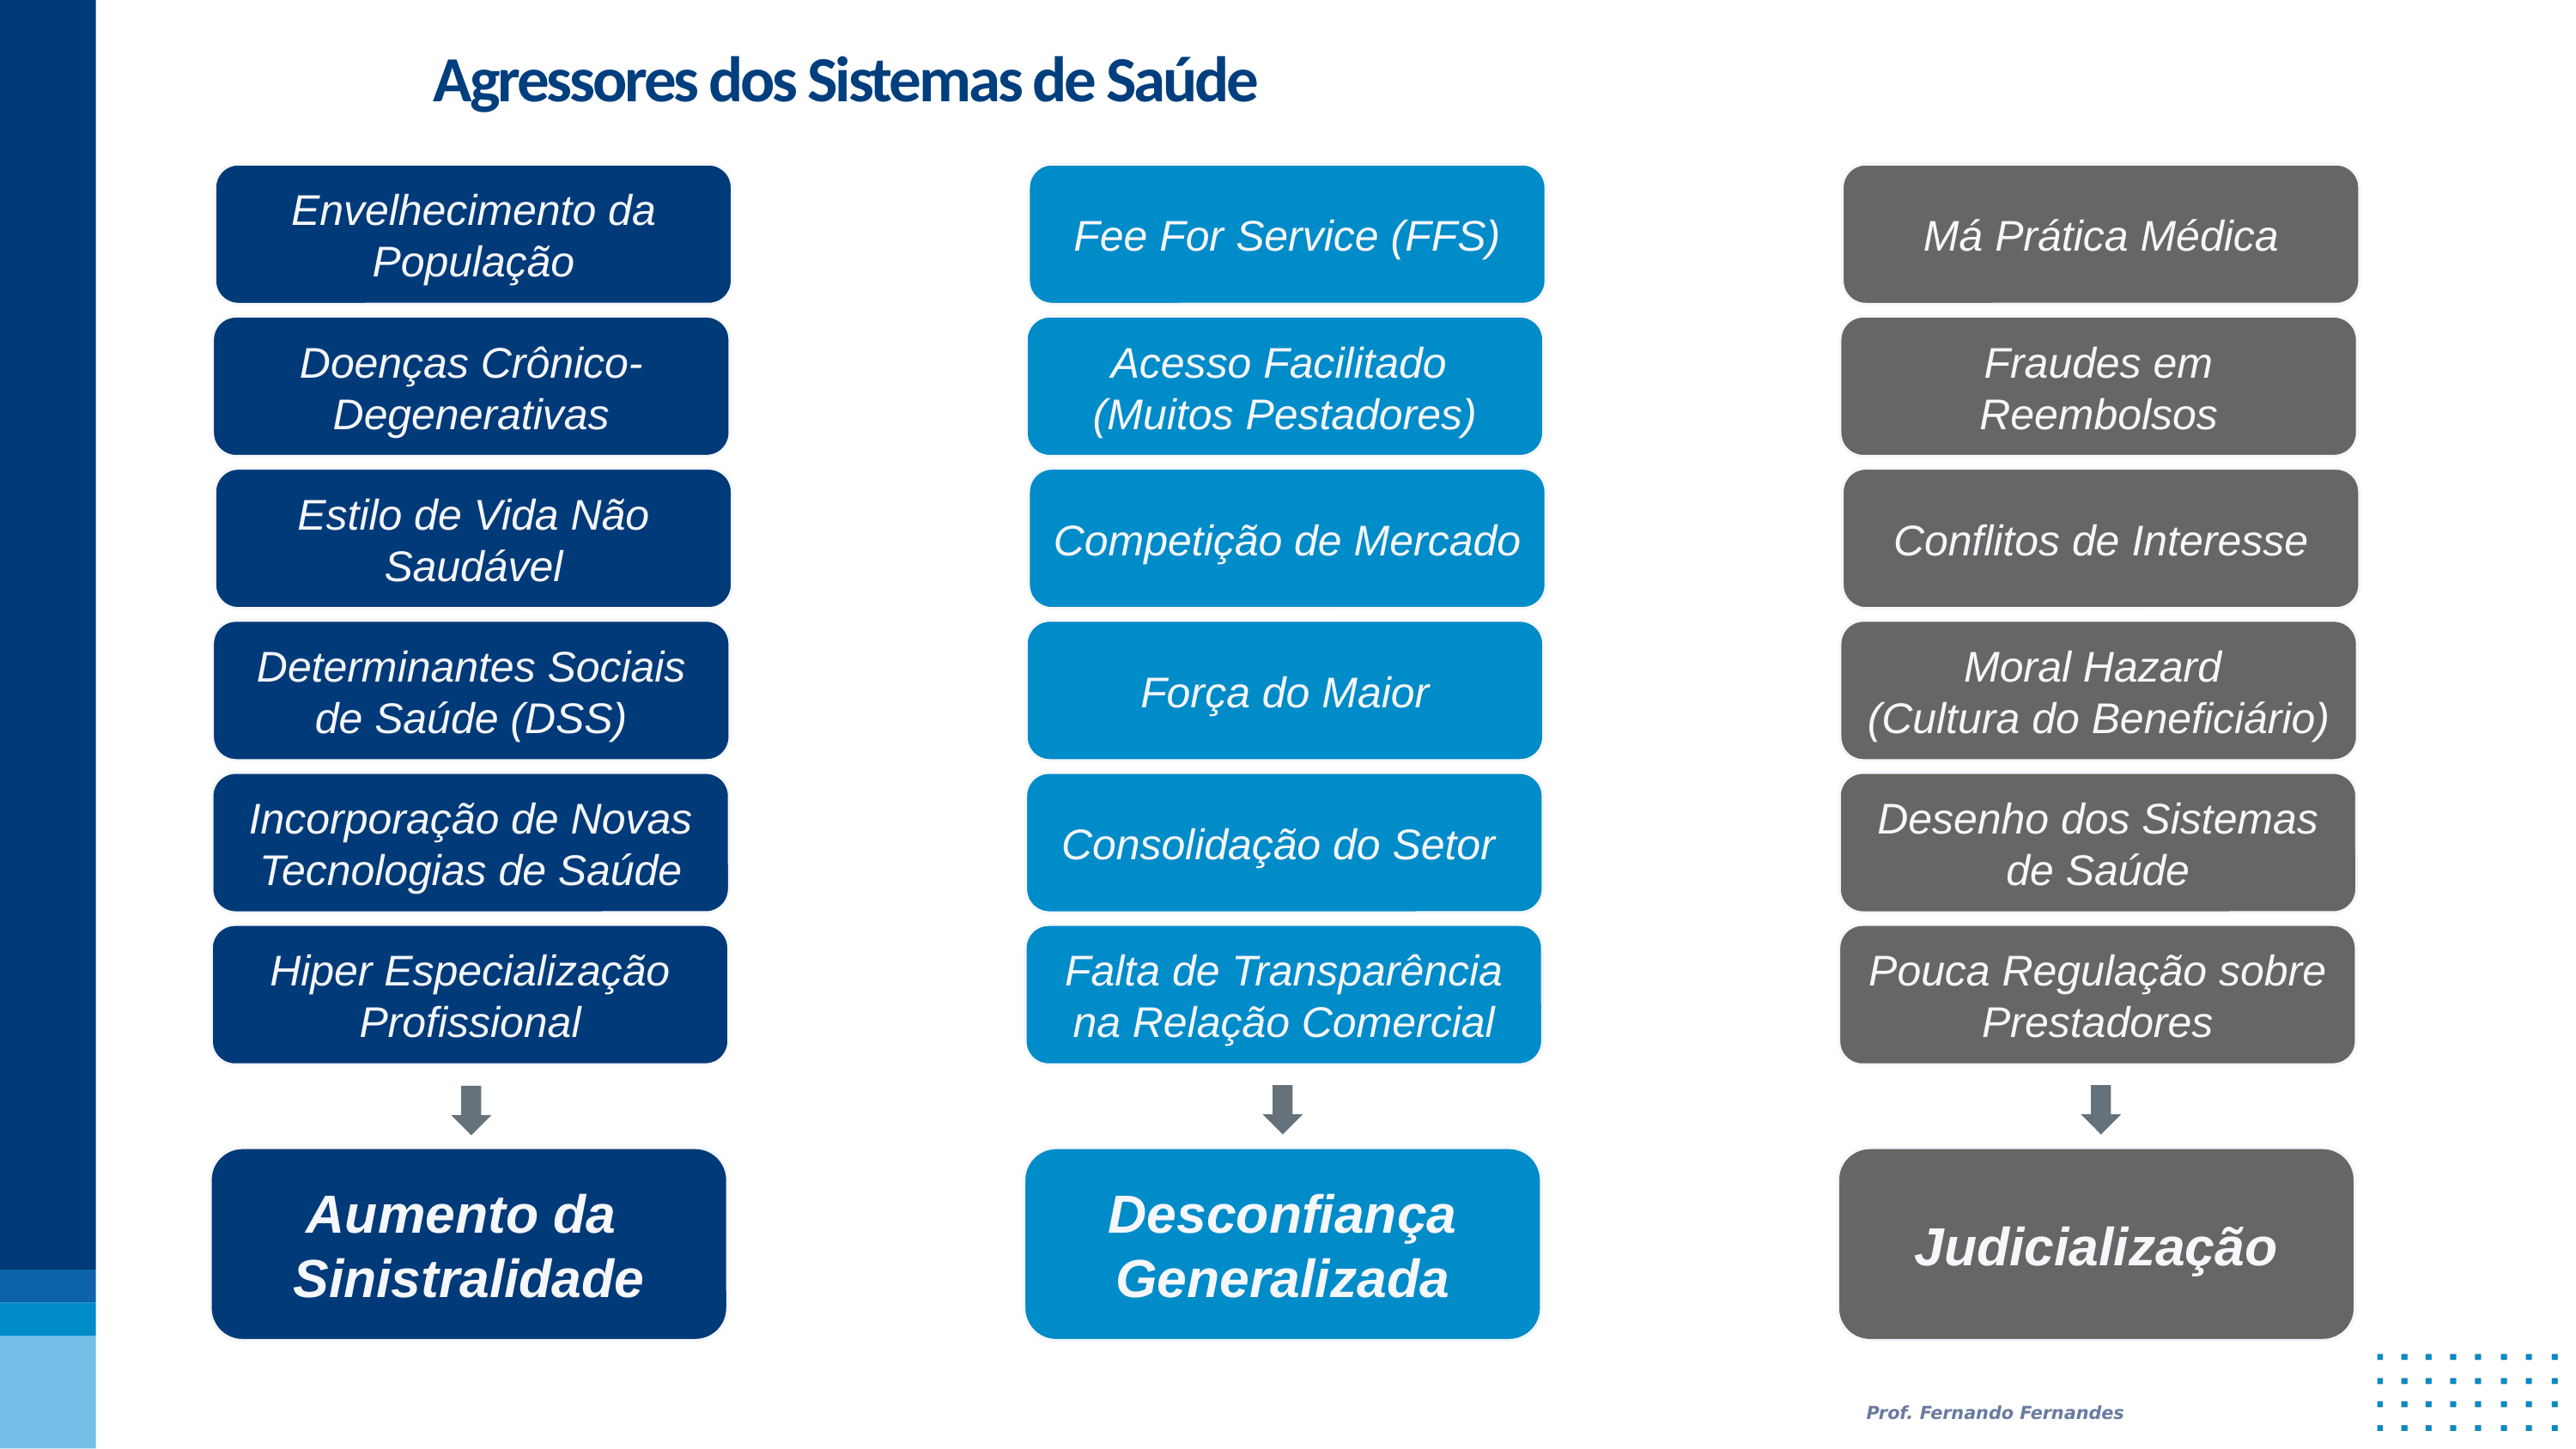

# Agressores dos Sistemas de Saúde
Envelhecimento da População
Fee For Service (FFS)
Má Prática Médica
Doenças Crônico-Degenerativas
Acesso Facilitado
(Muitos Pestadores)
Fraudes em Reembolsos
Estilo de Vida Não Saudável
Competição de Mercado
Conflitos de Interesse
Determinantes Sociais de Saúde (DSS)
Força do Maior
Moral Hazard
(Cultura do Beneficiário)
Incorporação de Novas Tecnologias de Saúde
Consolidação do Setor
Desenho dos Sistemas de Saúde
Hiper Especialização Profissional
Falta de Transparência na Relação Comercial
Pouca Regulação sobre Prestadores

Aumento da
Sinistralidade
Desconfiança Generalizada
Judicialização
Prof. Fernando Fernandes